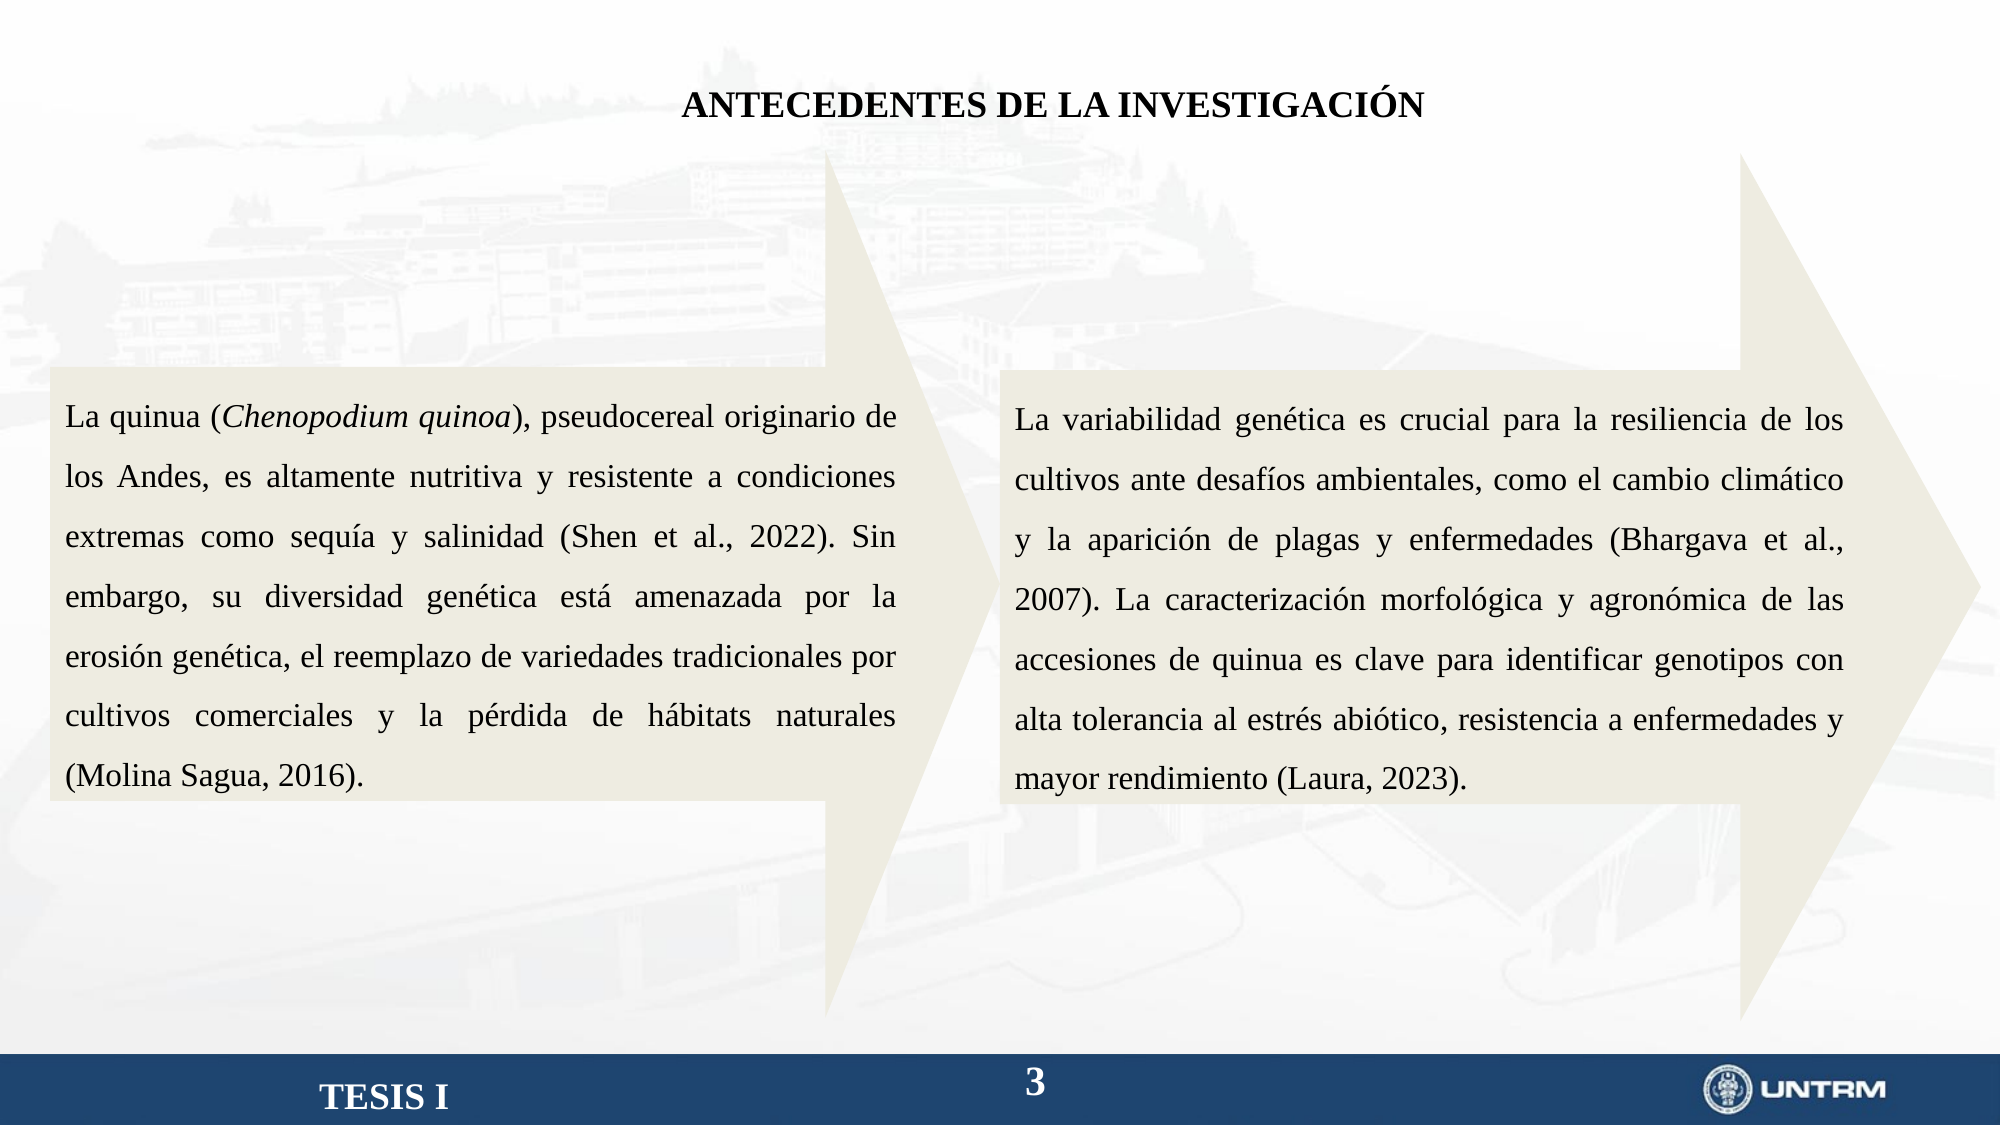

ANTECEDENTES DE LA INVESTIGACIÓN
La quinua (Chenopodium quinoa), pseudocereal originario de los Andes, es altamente nutritiva y resistente a condiciones extremas como sequía y salinidad (Shen et al., 2022). Sin embargo, su diversidad genética está amenazada por la erosión genética, el reemplazo de variedades tradicionales por cultivos comerciales y la pérdida de hábitats naturales (Molina Sagua, 2016).
La variabilidad genética es crucial para la resiliencia de los cultivos ante desafíos ambientales, como el cambio climático y la aparición de plagas y enfermedades (Bhargava et al., 2007). La caracterización morfológica y agronómica de las accesiones de quinua es clave para identificar genotipos con alta tolerancia al estrés abiótico, resistencia a enfermedades y mayor rendimiento (Laura, 2023).
TESIS I
3